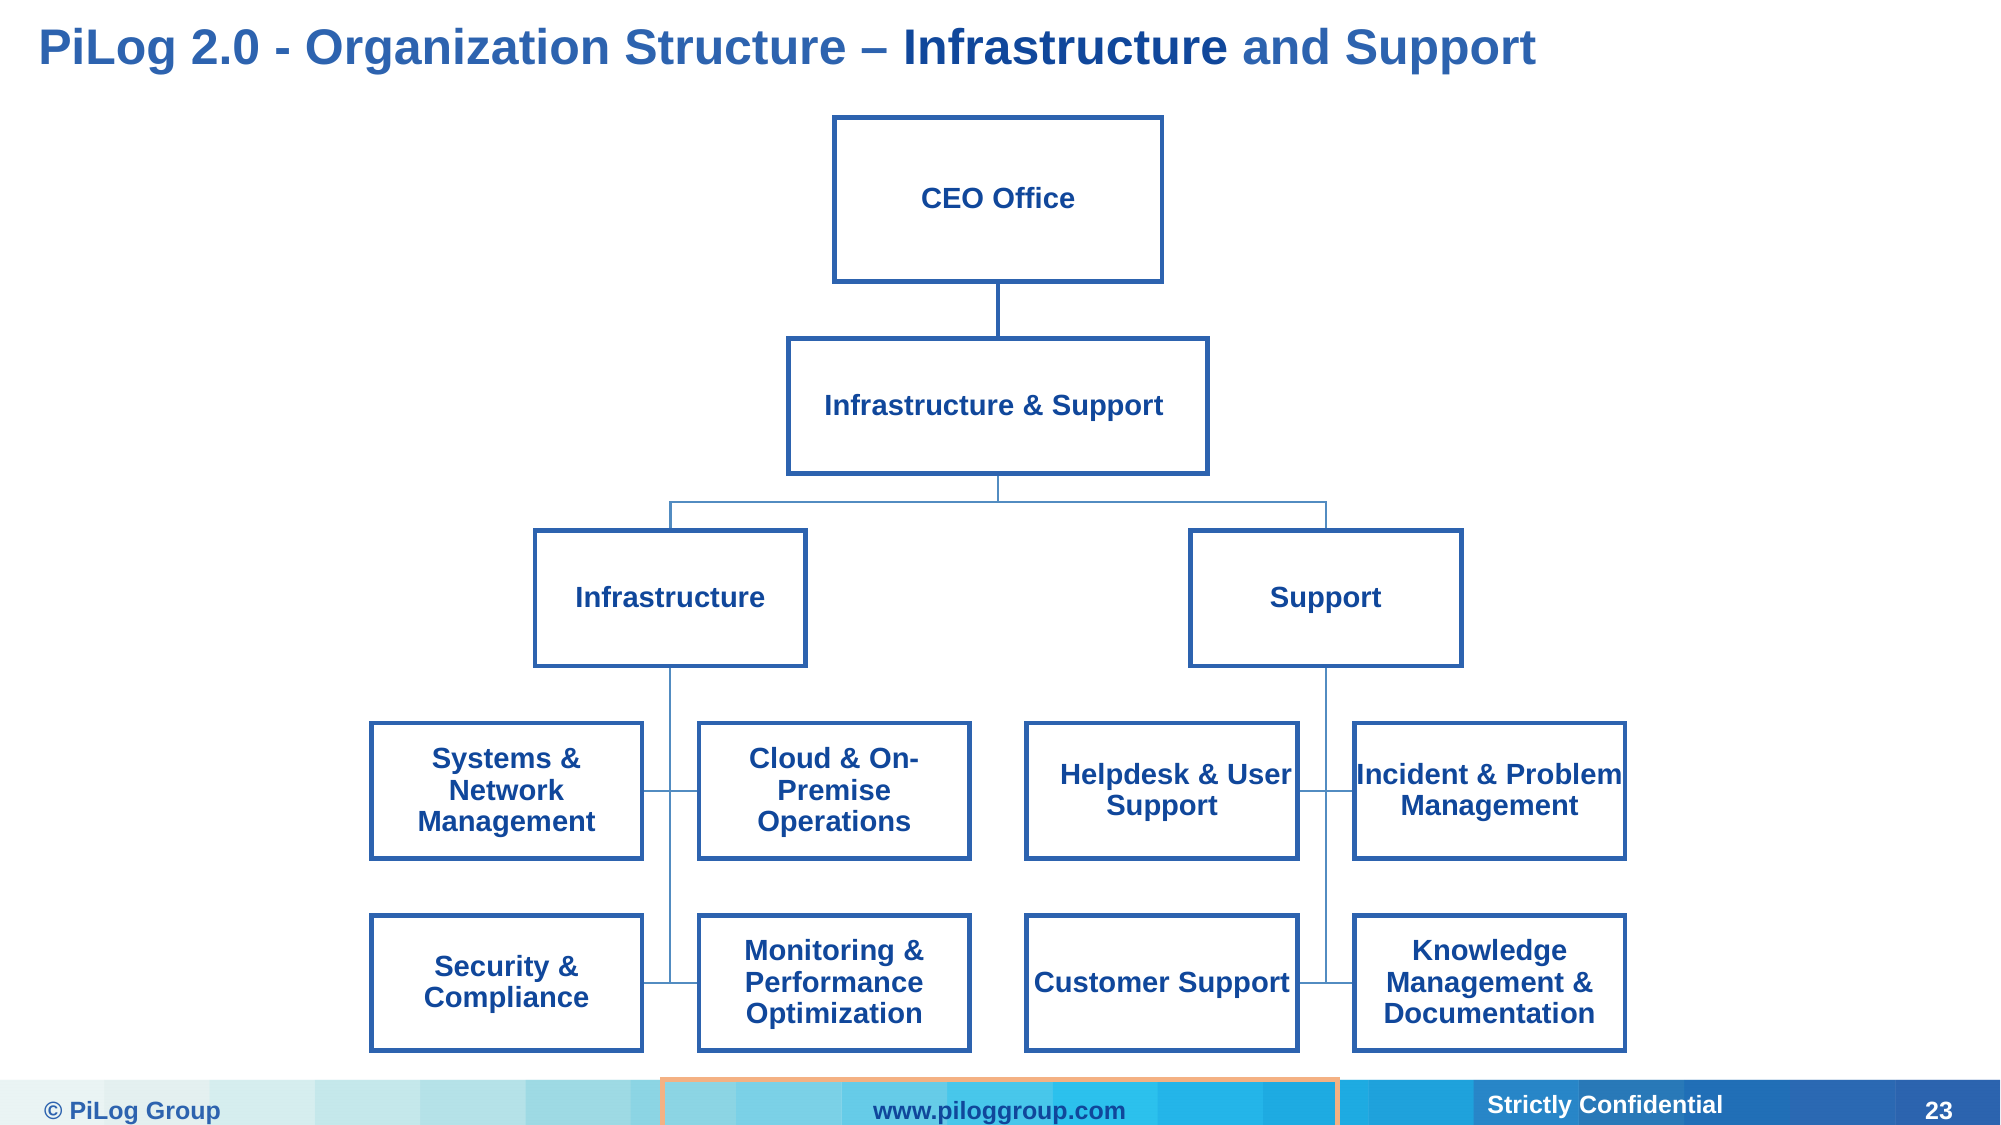

PiLog 2.0 - Organization Structure – Infrastructure and Support

CEO Office
Infrastructure & Support
Infrastructure
Systems & Network Management
Cloud & On-Premise Operations
Security & Compliance
Monitoring & Performance Optimization
Support
IT Helpdesk & User Support
Incident & Problem Management
Customer Support
Knowledge Management & Documentation

© PiLog Group
www.piloggroup.com
23
Strictly Confidential